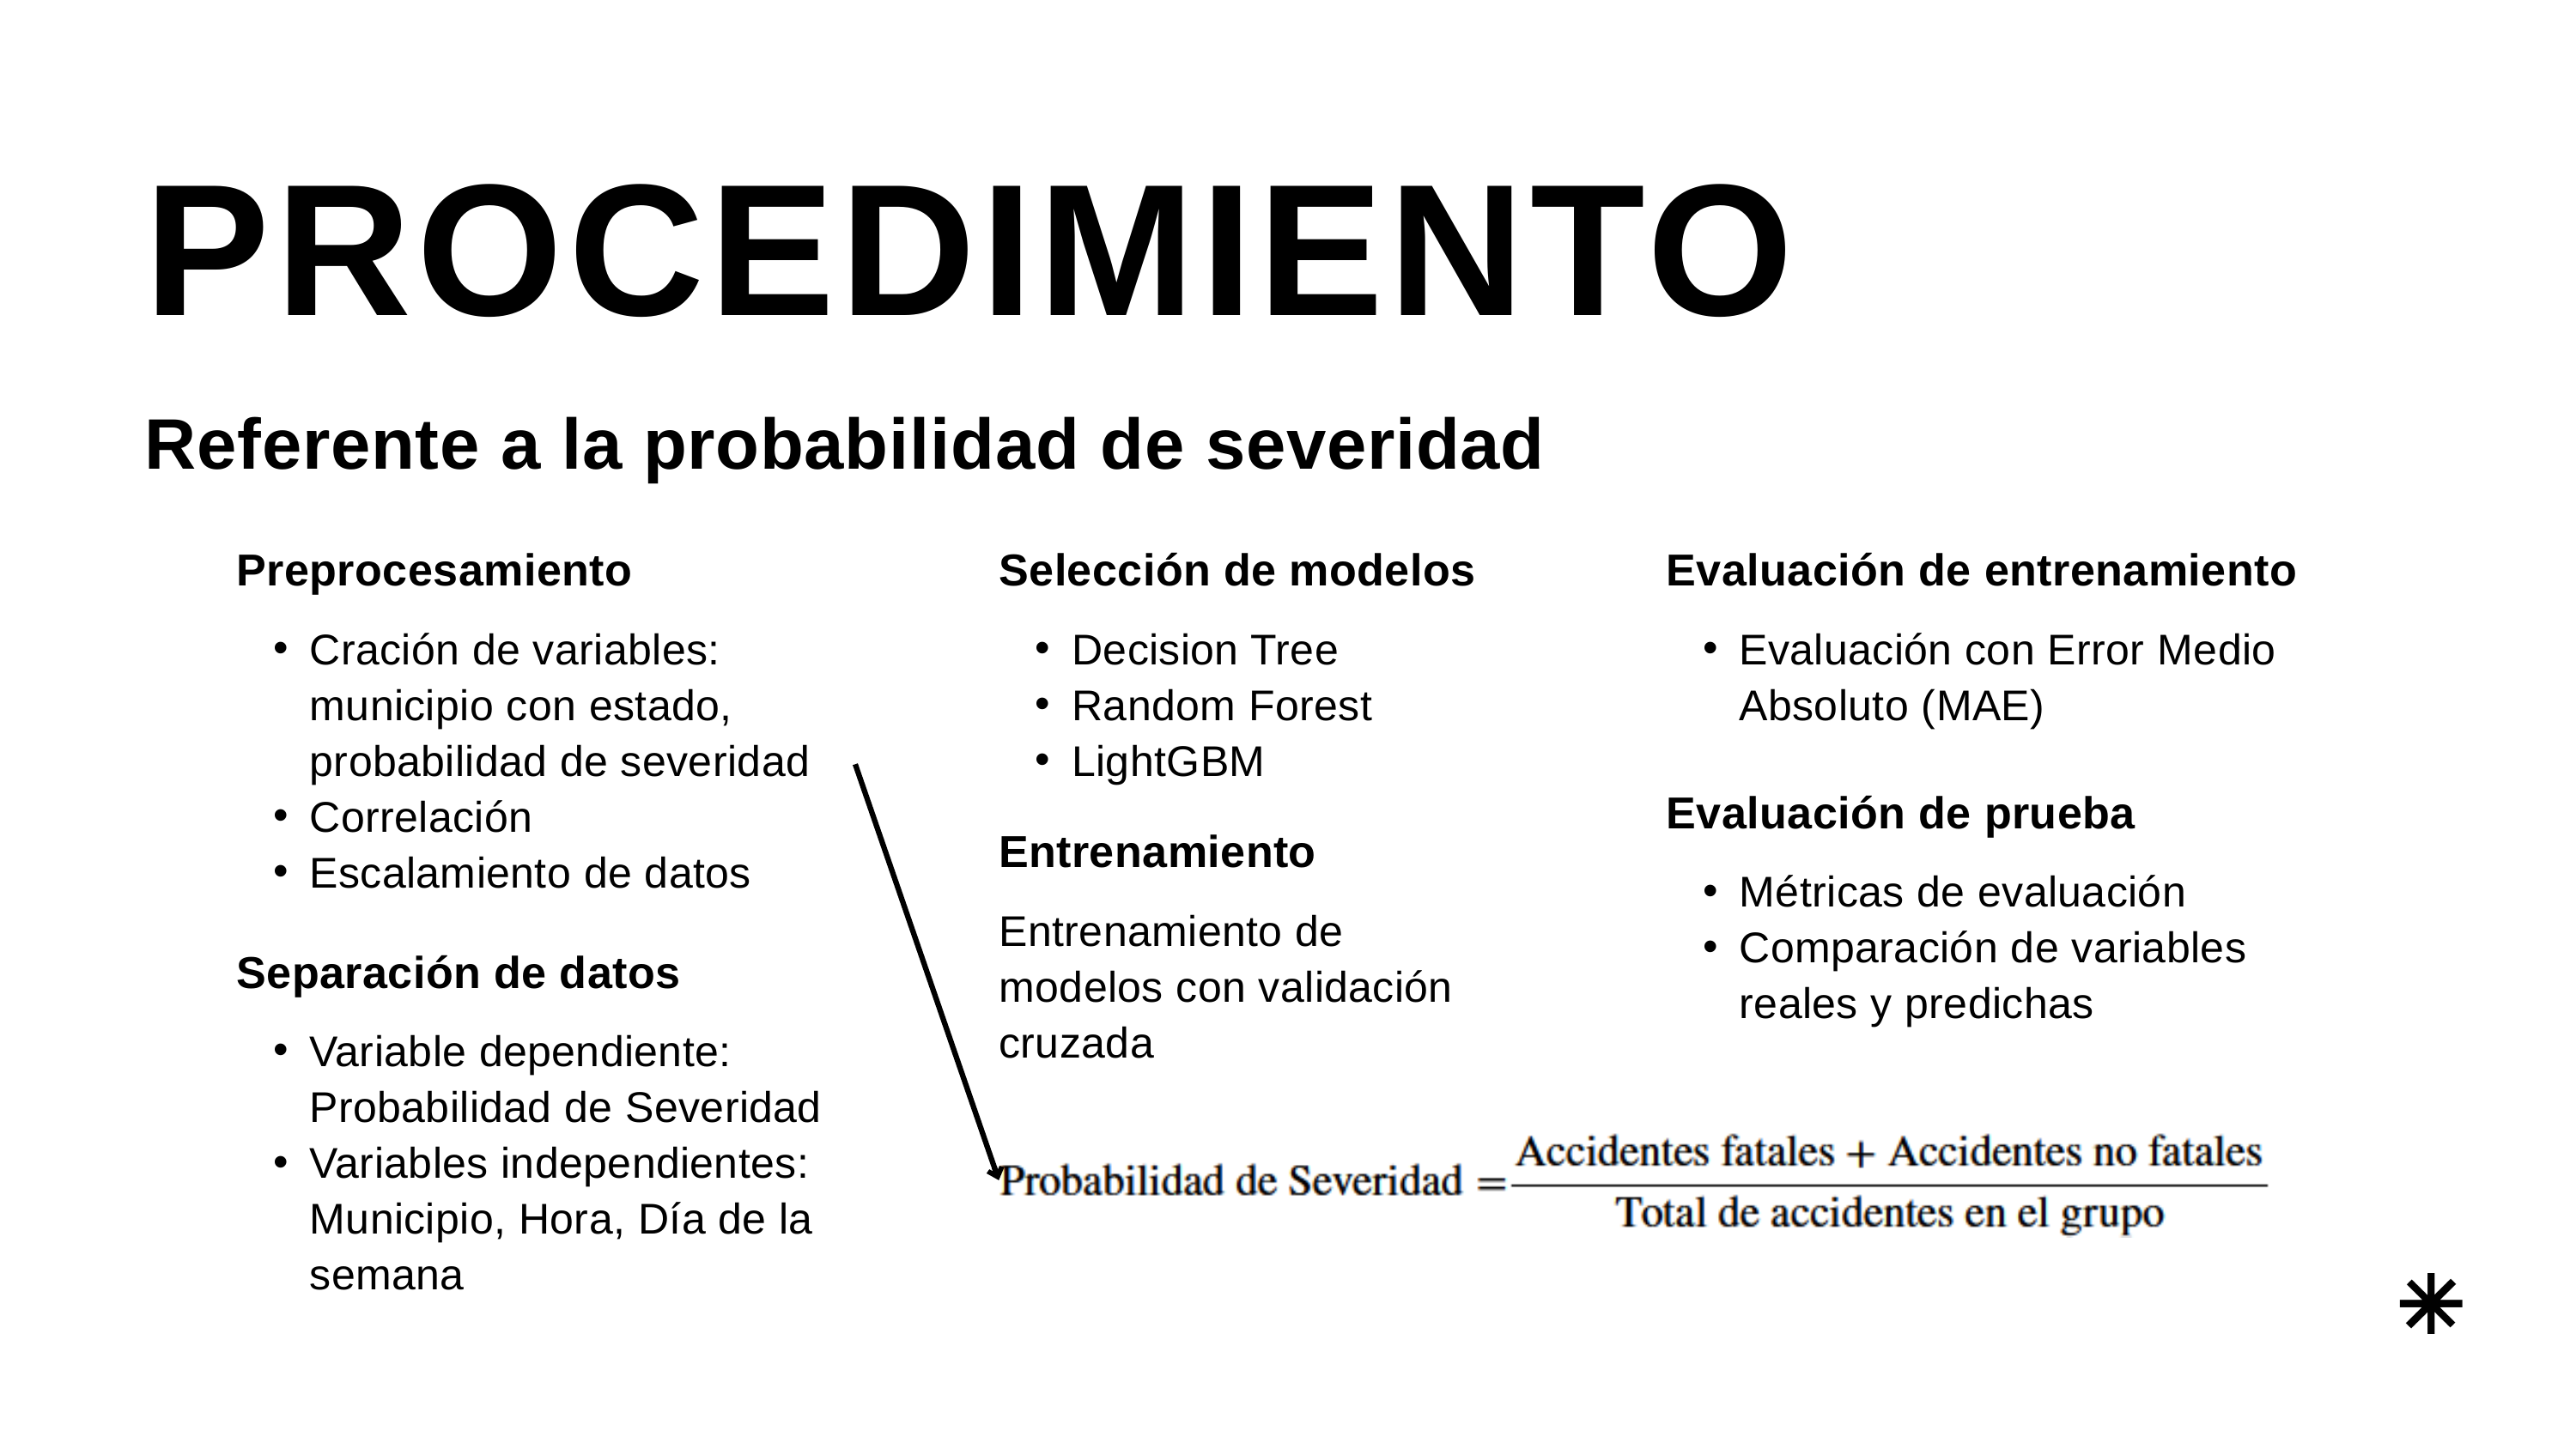

PROCEDIMIENTO
Referente a la probabilidad de severidad
Preprocesamiento
Cración de variables: municipio con estado, probabilidad de severidad
Correlación
Escalamiento de datos
Selección de modelos
Decision Tree
Random Forest
LightGBM
Evaluación de entrenamiento
Evaluación con Error Medio Absoluto (MAE)

Evaluación de prueba
Métricas de evaluación
Comparación de variables reales y predichas
Entrenamiento
Entrenamiento de modelos con validación cruzada
Separación de datos
Variable dependiente: Probabilidad de Severidad
Variables independientes: Municipio, Hora, Día de la semana